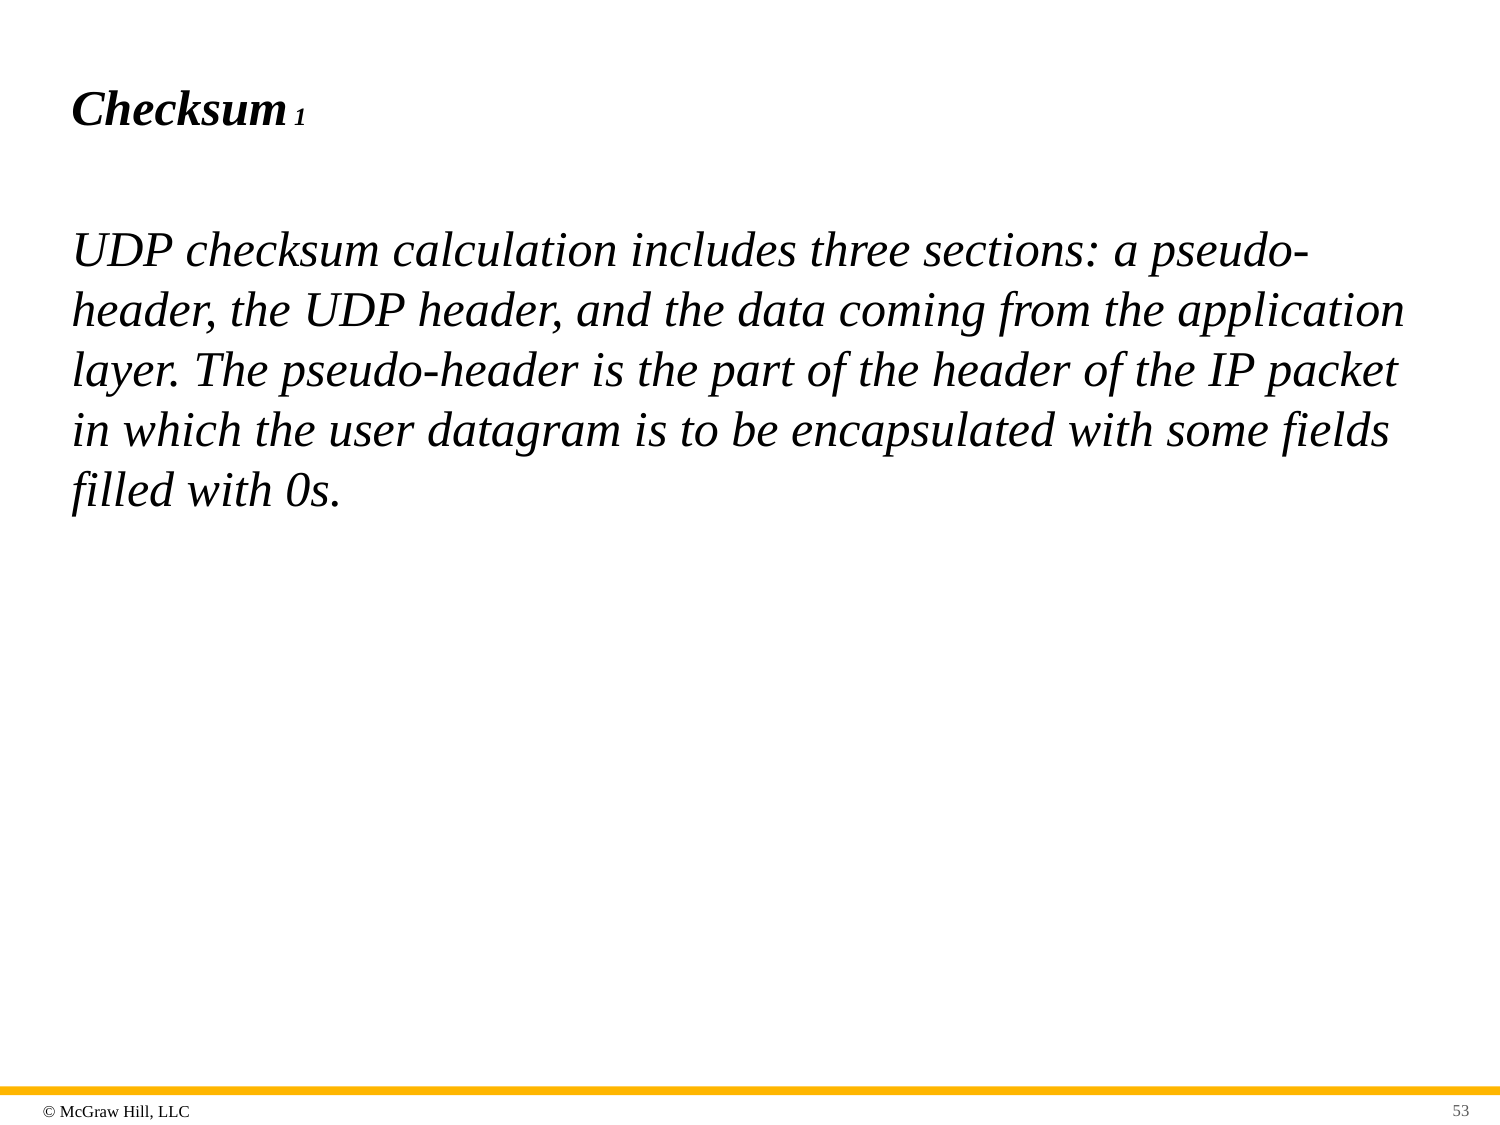

# Checksum 1
UDP checksum calculation includes three sections: a pseudo-header, the UDP header, and the data coming from the application layer. The pseudo-header is the part of the header of the IP packet in which the user datagram is to be encapsulated with some fields filled with 0s.
53